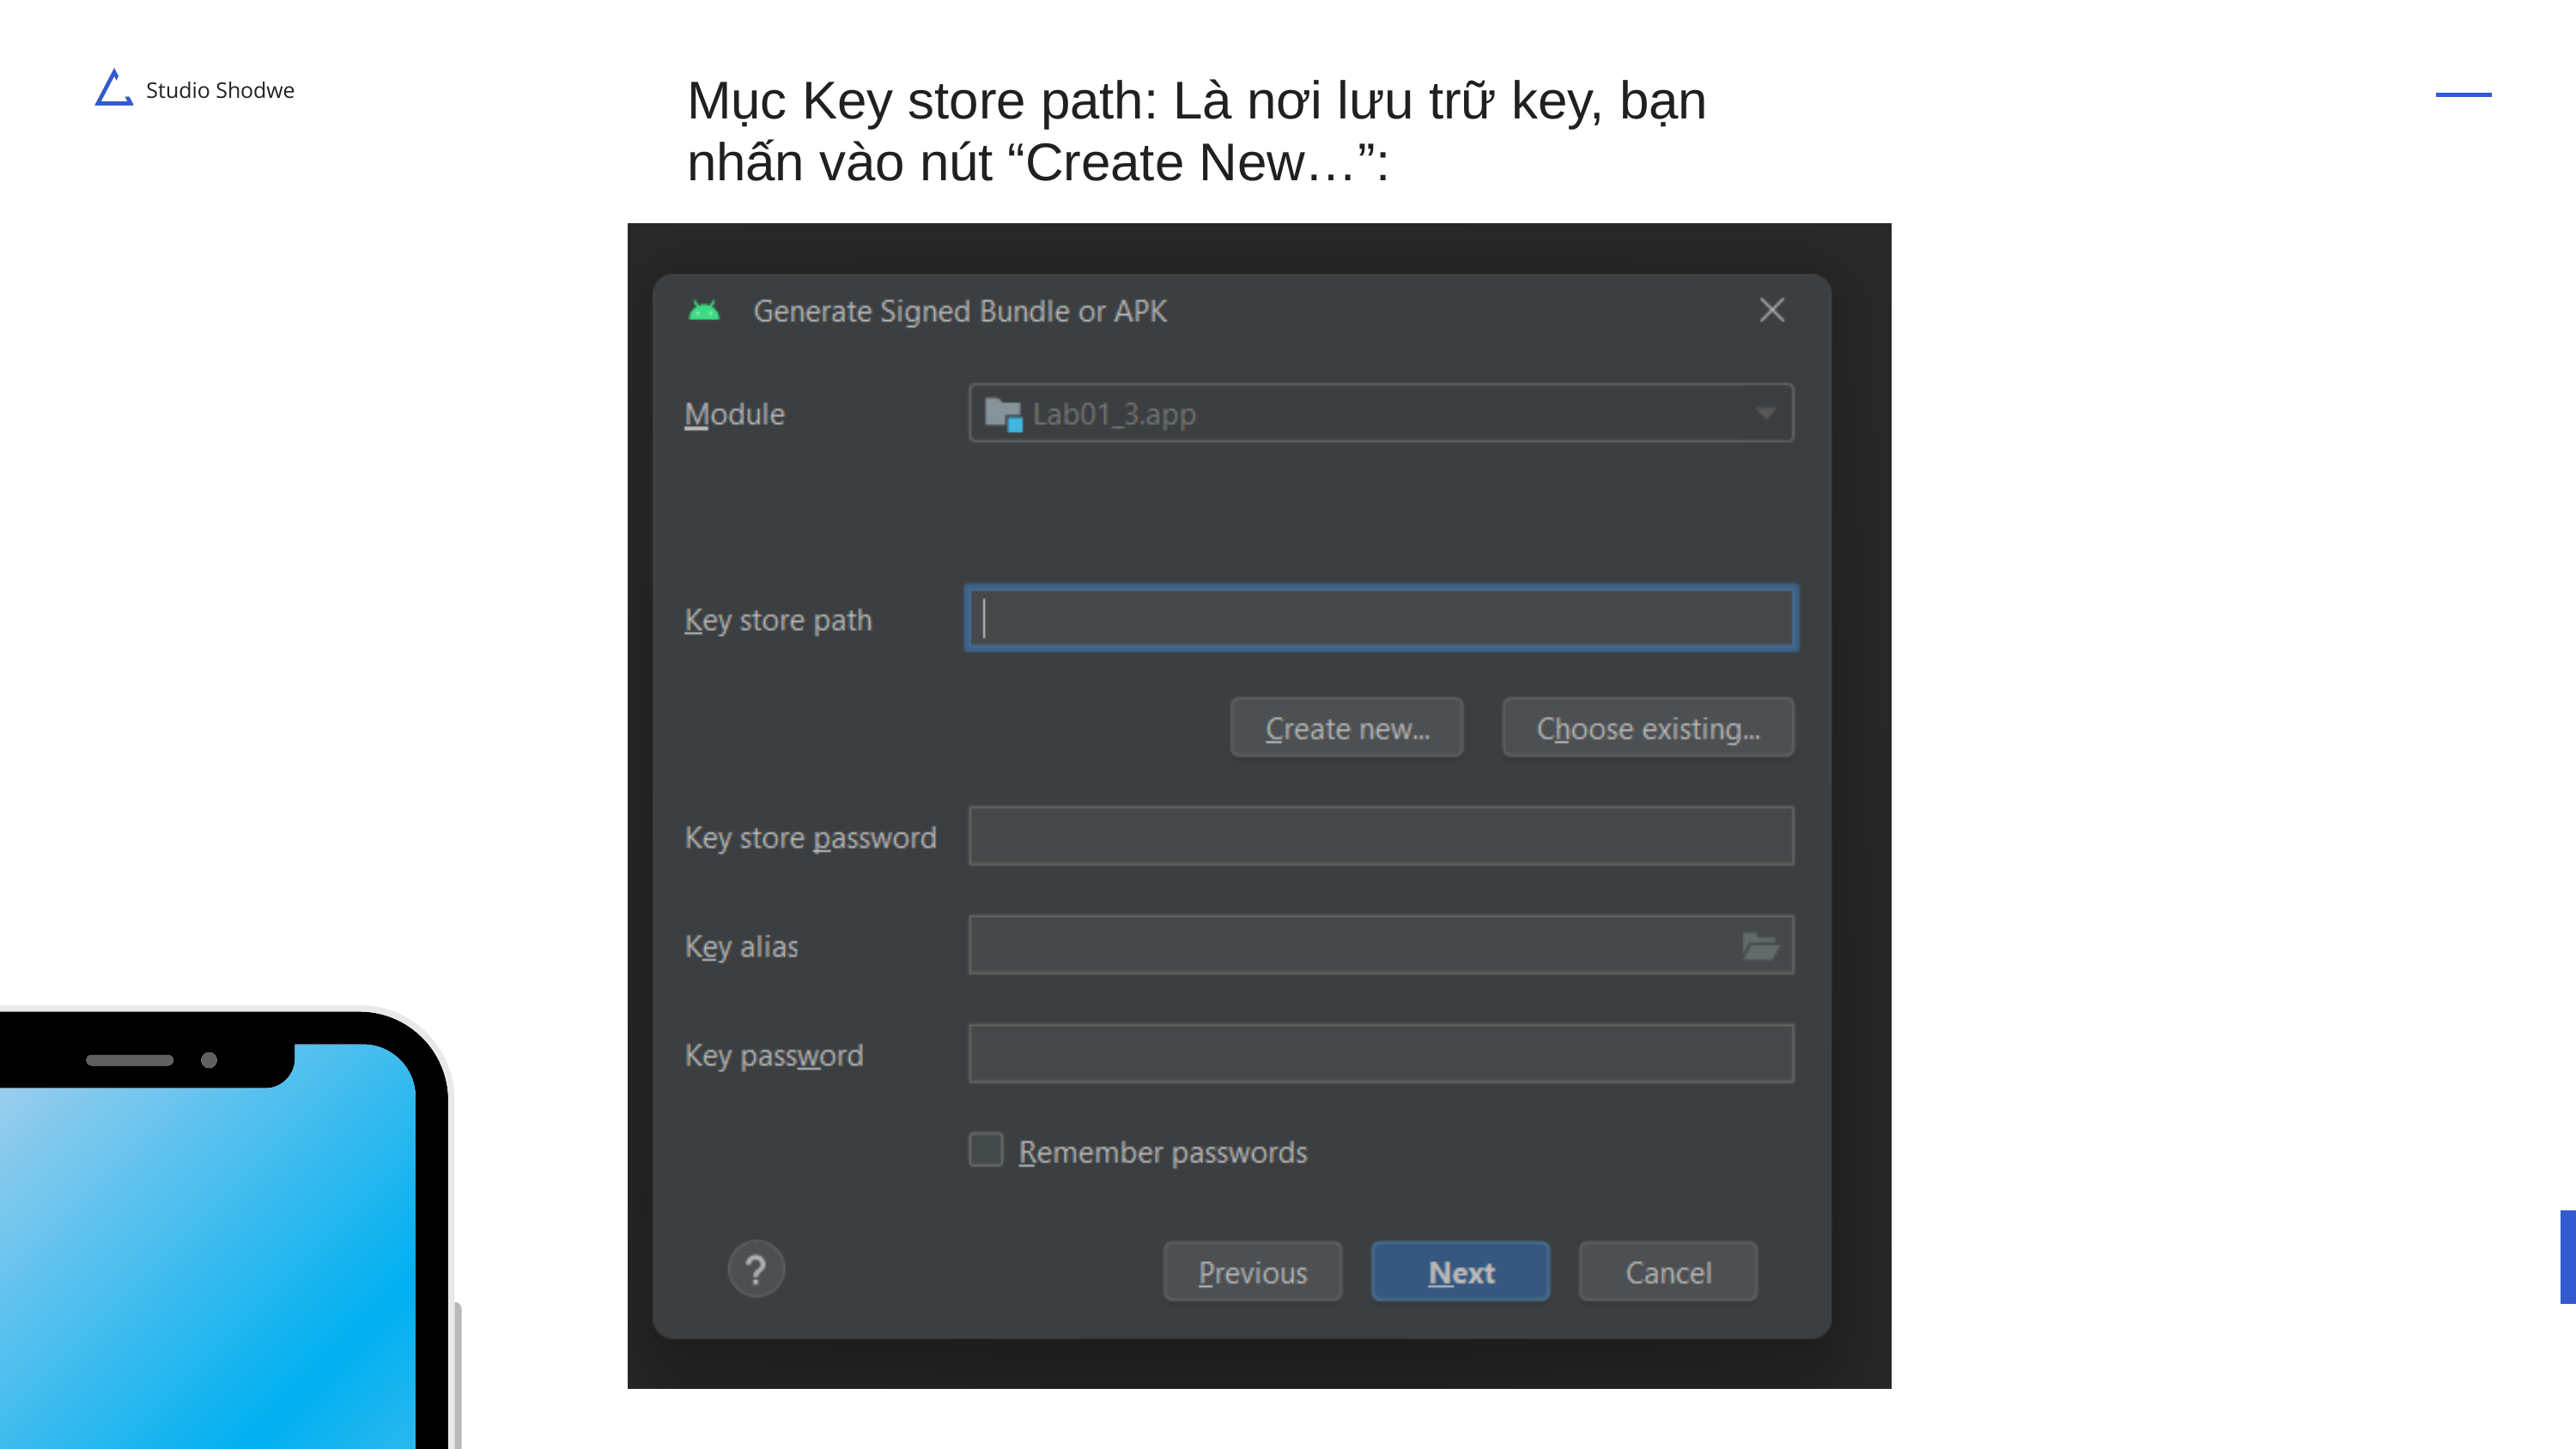

Mục Key store path: Là nơi lưu trữ key, bạn nhấn vào nút “Create New…”:

Studio Shodwe